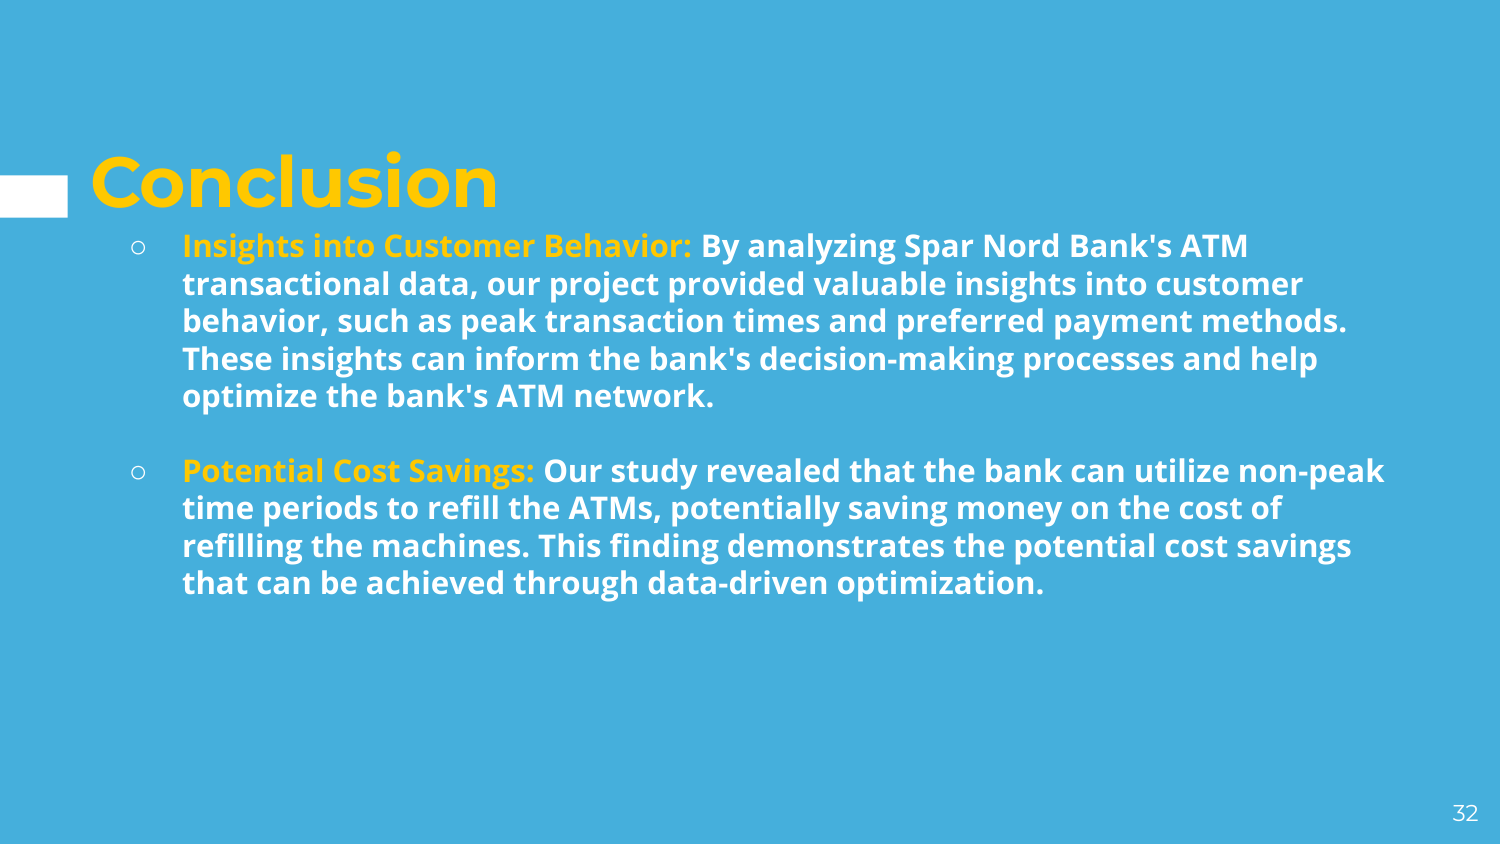

# Conclusion
Insights into Customer Behavior: By analyzing Spar Nord Bank's ATM transactional data, our project provided valuable insights into customer behavior, such as peak transaction times and preferred payment methods. These insights can inform the bank's decision-making processes and help optimize the bank's ATM network.
Potential Cost Savings: Our study revealed that the bank can utilize non-peak time periods to refill the ATMs, potentially saving money on the cost of refilling the machines. This finding demonstrates the potential cost savings that can be achieved through data-driven optimization.
32